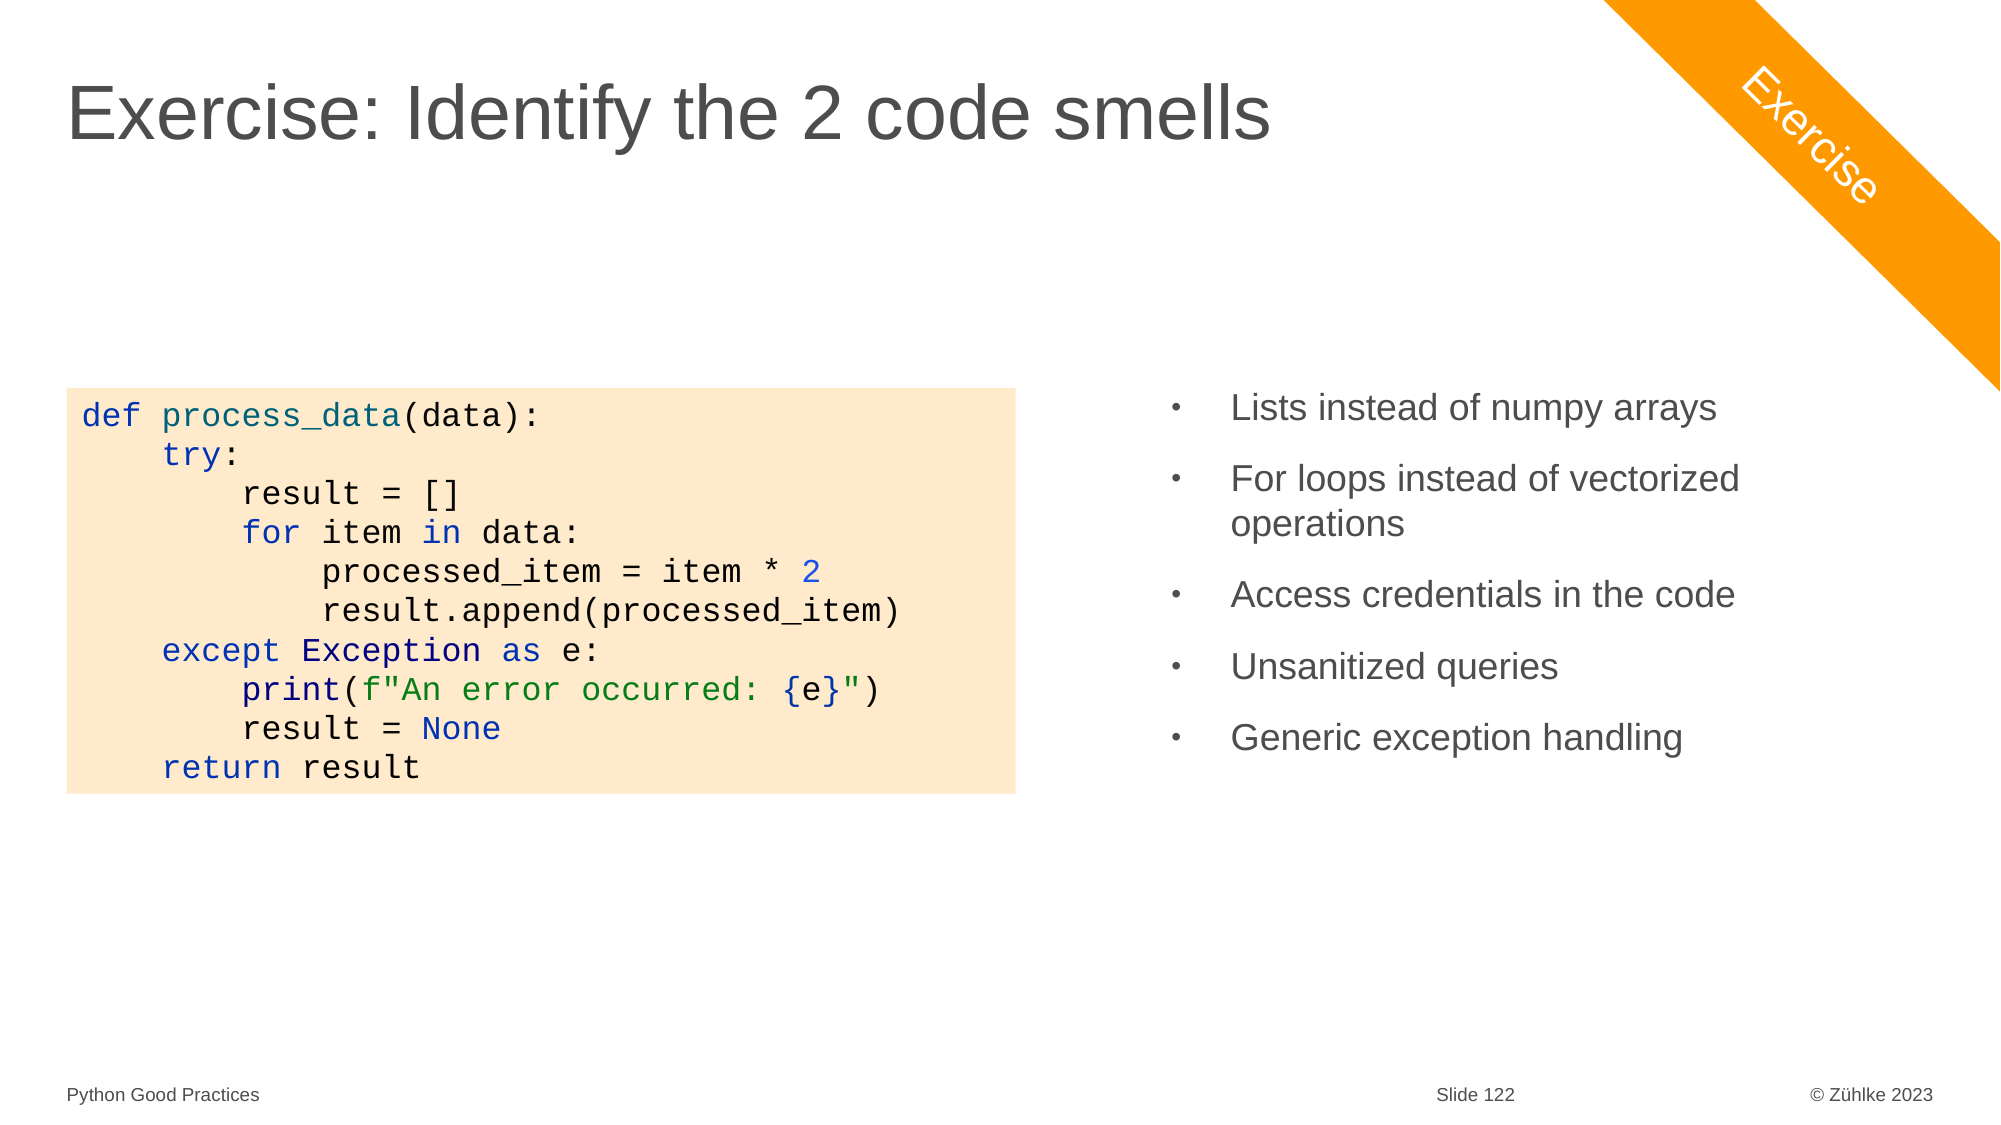

# Exercise: Identify the 2 code smells
Exercise

def process_data(data):
    try:
        result = []
        for item in data:
            processed_item = item * 2
            result.append(processed_item)
    except Exception as e:
        print(f"An error occurred: {e}")
        result = None
    return result
Lists instead of numpy arrays
For loops instead of vectorized operations
Access credentials in the code
Unsanitized queries
Generic exception handling